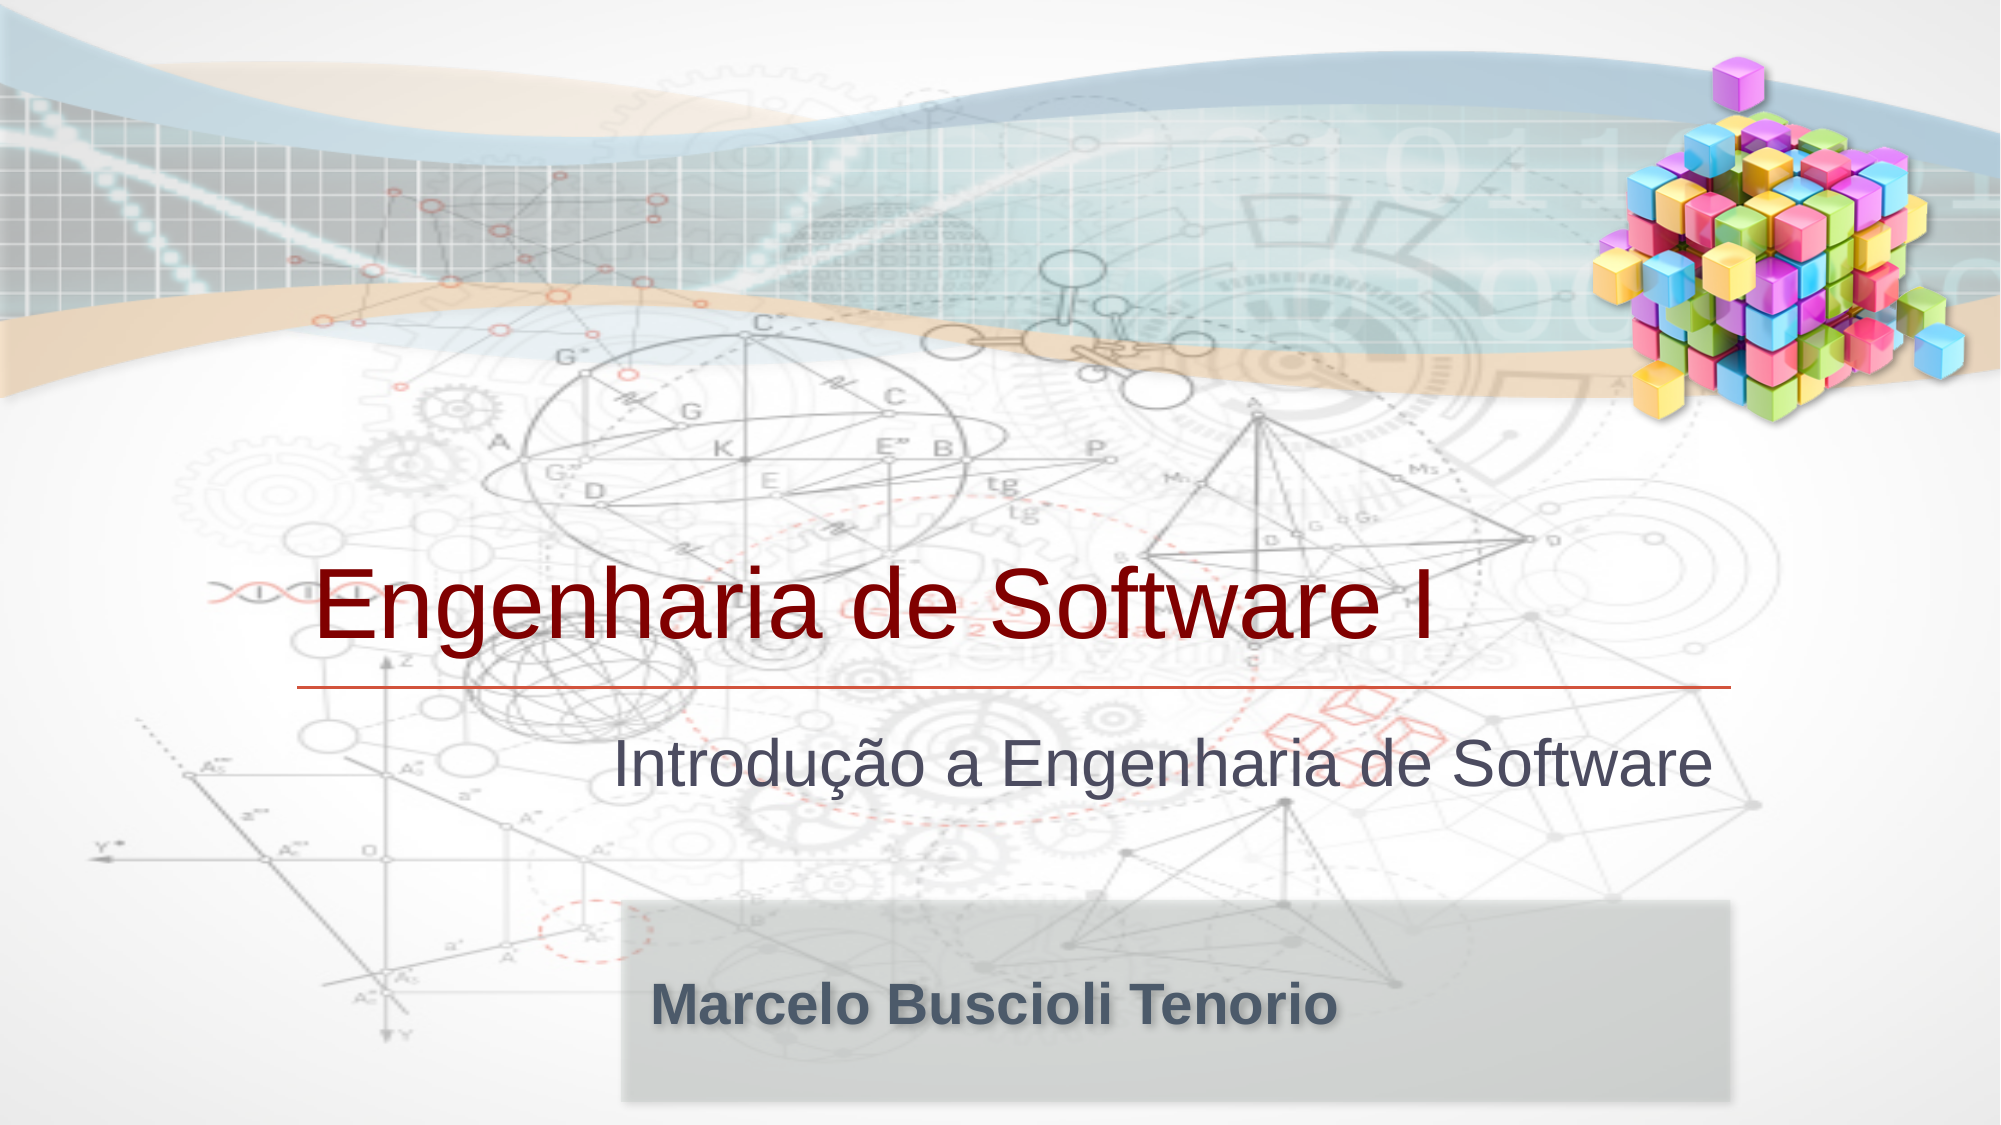

# Engenharia de Software I
Introdução a Engenharia de Software